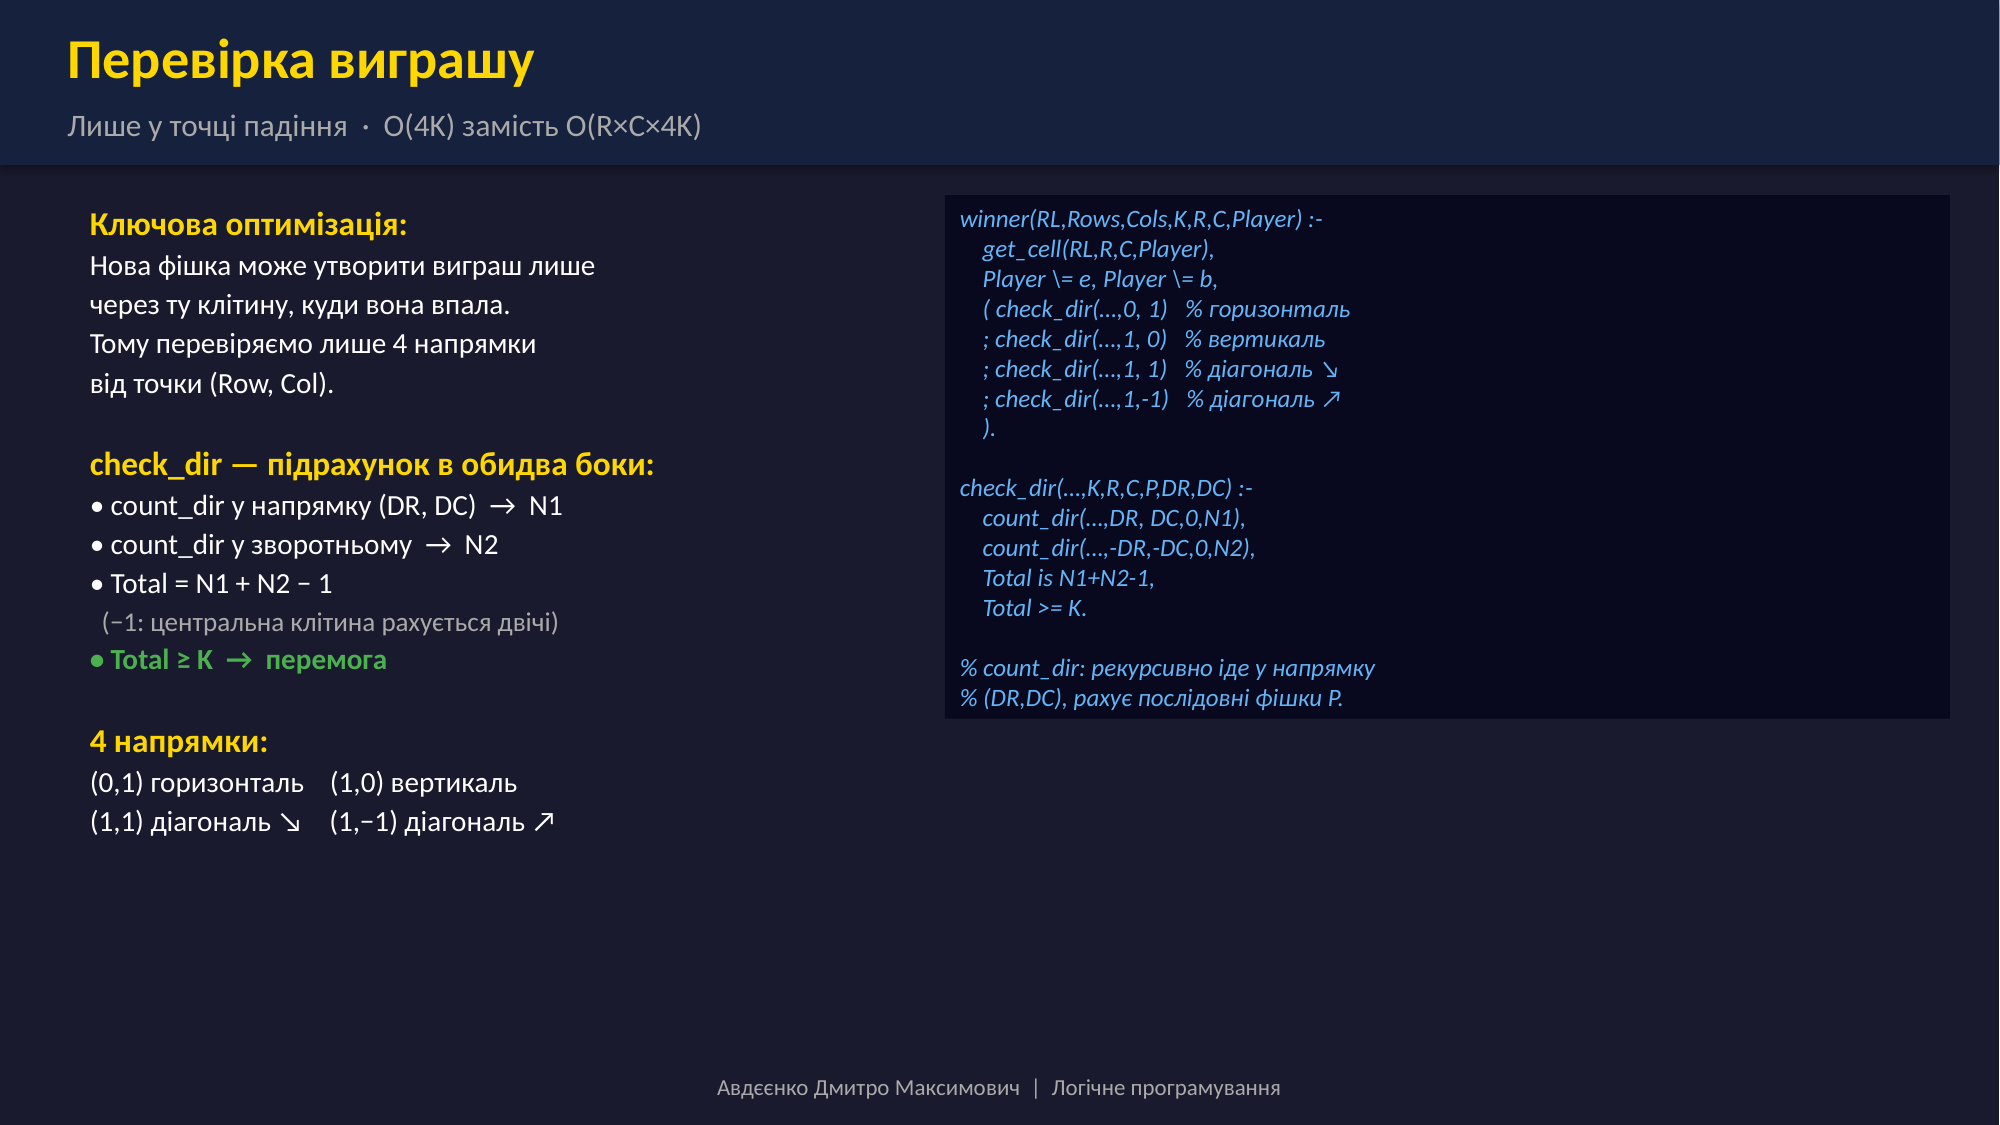

Перевірка виграшу
Лише у точці падіння  ·  O(4K) замість O(R×C×4K)
Ключова оптимізація:
Нова фішка може утворити виграш лише
через ту клітину, куди вона впала.
Тому перевіряємо лише 4 напрямки
від точки (Row, Col).

check_dir — підрахунок в обидва боки:
• count_dir у напрямку (DR, DC)  →  N1
• count_dir у зворотньому  →  N2
• Total = N1 + N2 − 1
  (−1: центральна клітина рахується двічі)
• Total ≥ K  →  перемога

4 напрямки:
(0,1) горизонталь    (1,0) вертикаль
(1,1) діагональ ↘    (1,−1) діагональ ↗
winner(RL,Rows,Cols,K,R,C,Player) :-
    get_cell(RL,R,C,Player),
    Player \= e, Player \= b,
    ( check_dir(…,0, 1)   % горизонталь
    ; check_dir(…,1, 0)   % вертикаль
    ; check_dir(…,1, 1)   % діагональ ↘
    ; check_dir(…,1,-1)   % діагональ ↗
    ).

check_dir(…,K,R,C,P,DR,DC) :-
    count_dir(…,DR, DC,0,N1),
    count_dir(…,-DR,-DC,0,N2),
    Total is N1+N2-1,
    Total >= K.

% count_dir: рекурсивно іде у напрямку
% (DR,DC), рахує послідовні фішки P.
Авдєєнко Дмитро Максимович  |  Логічне програмування